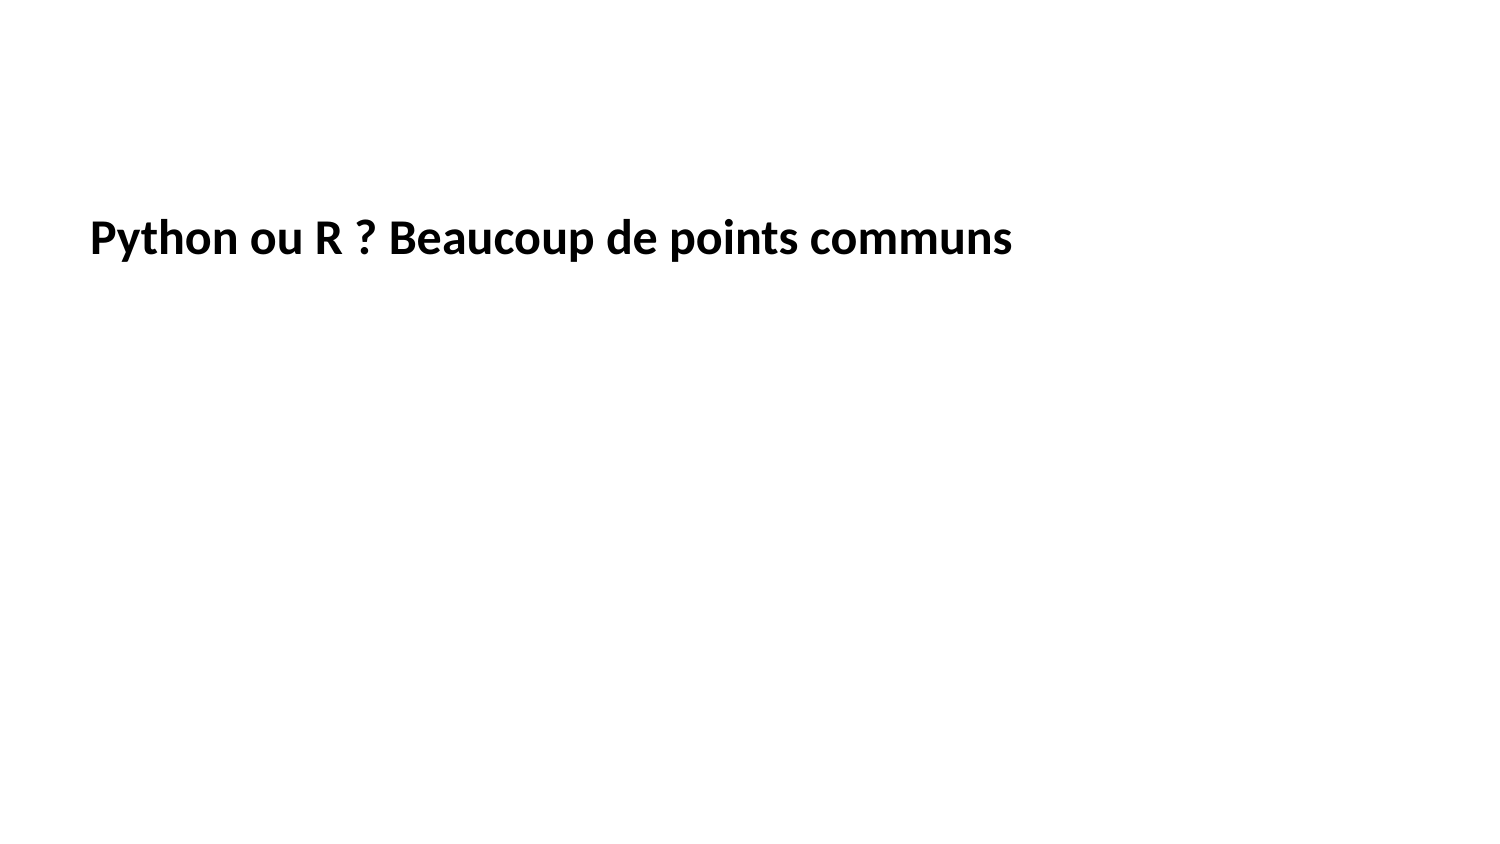

Python ou R ? Beaucoup de points communs